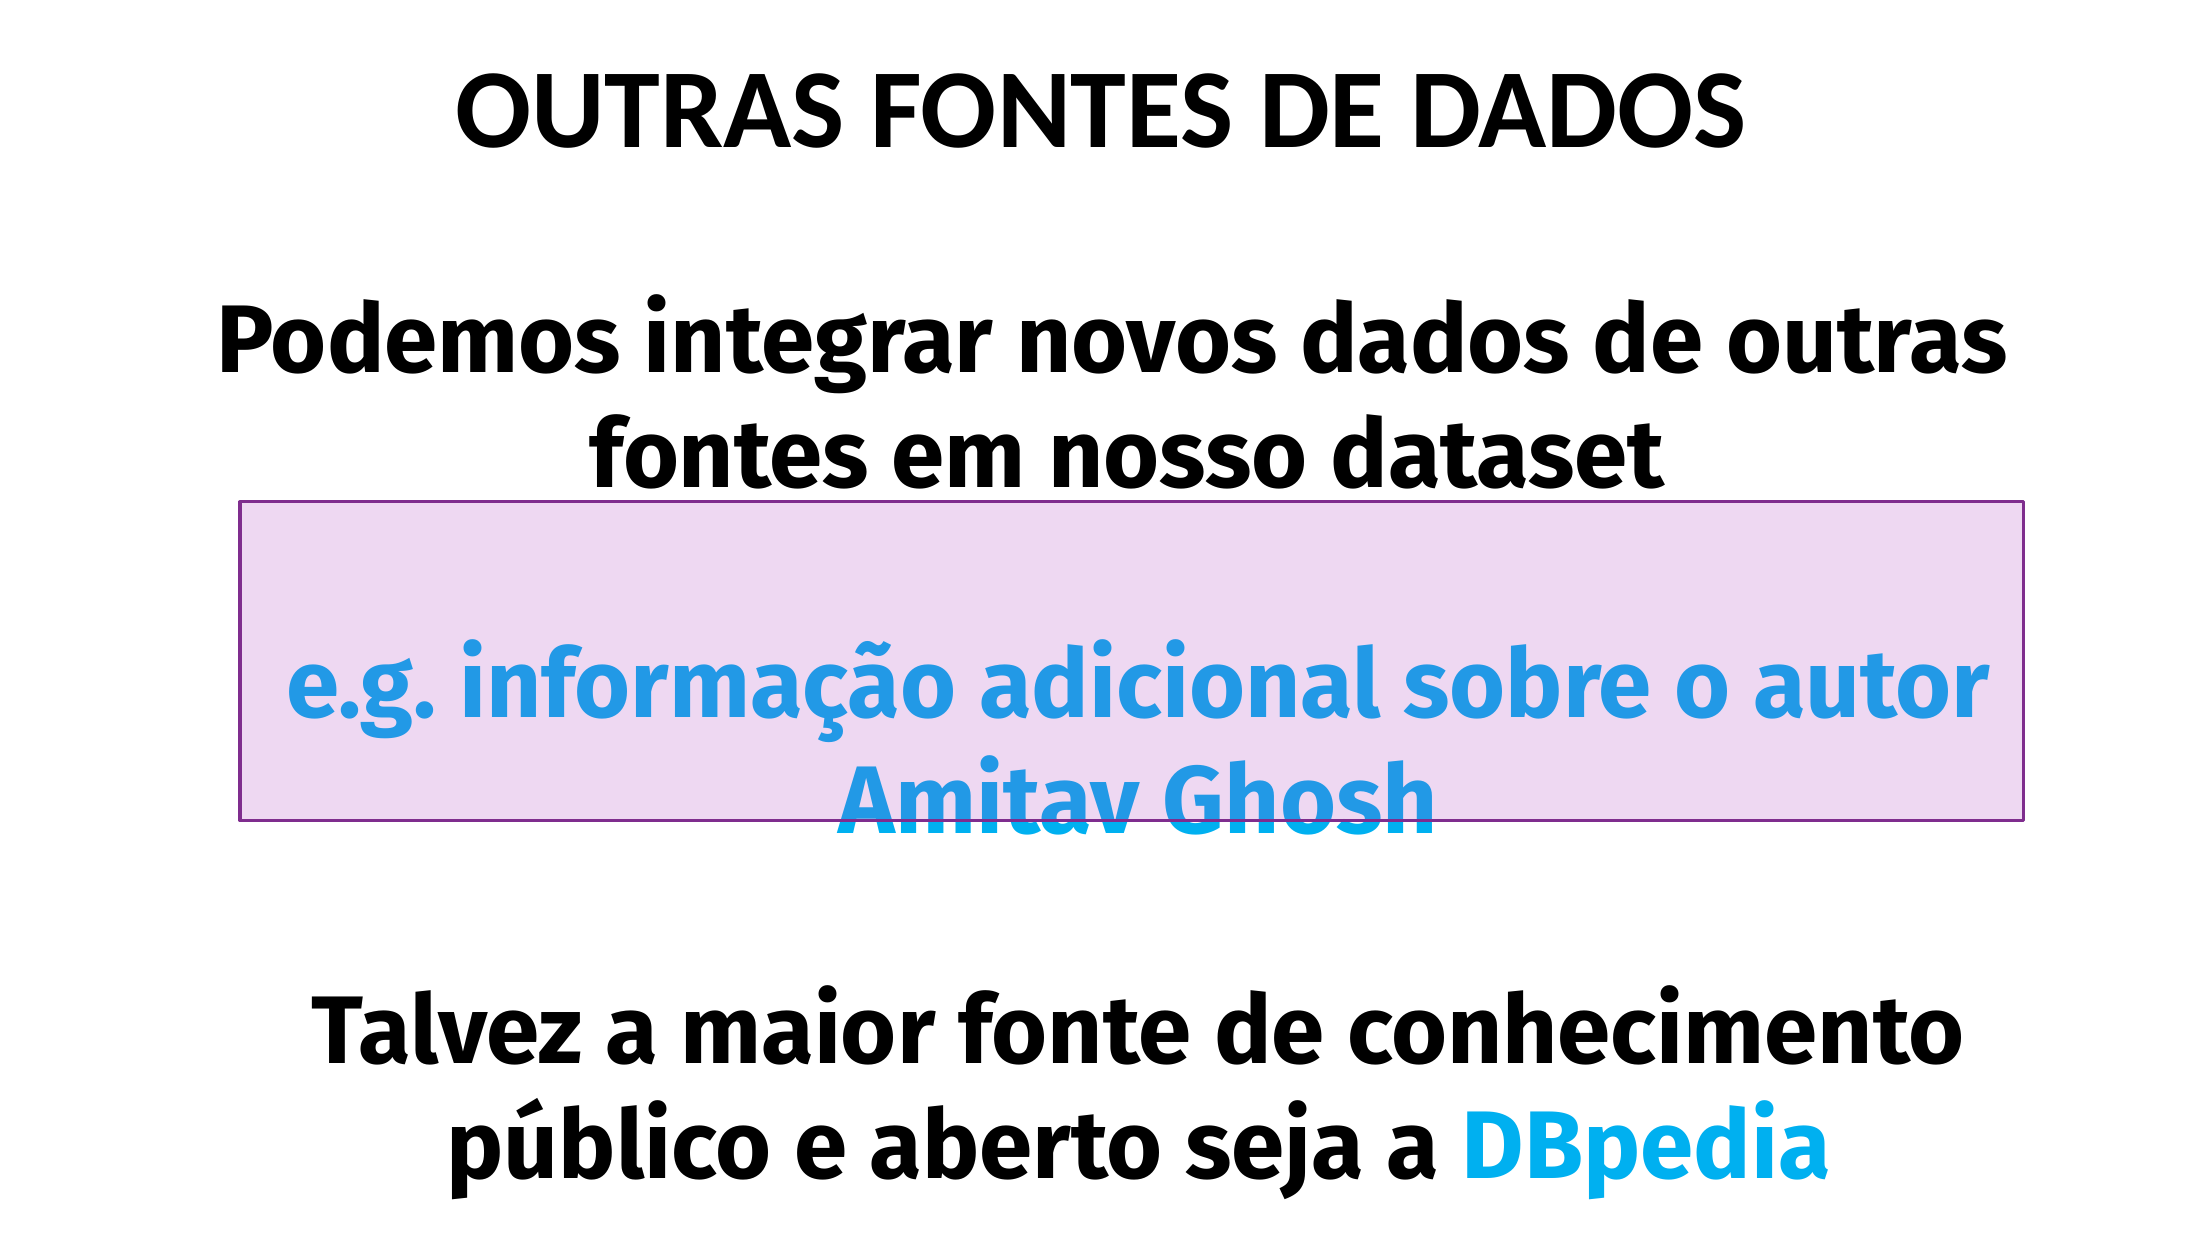

# Outras fontes de dados
Podemos integrar novos dados de outras fontes em nosso dataset
e.g. informação adicional sobre o autor Amitav Ghosh
Talvez a maior fonte de conhecimento público e aberto seja a DBpedia